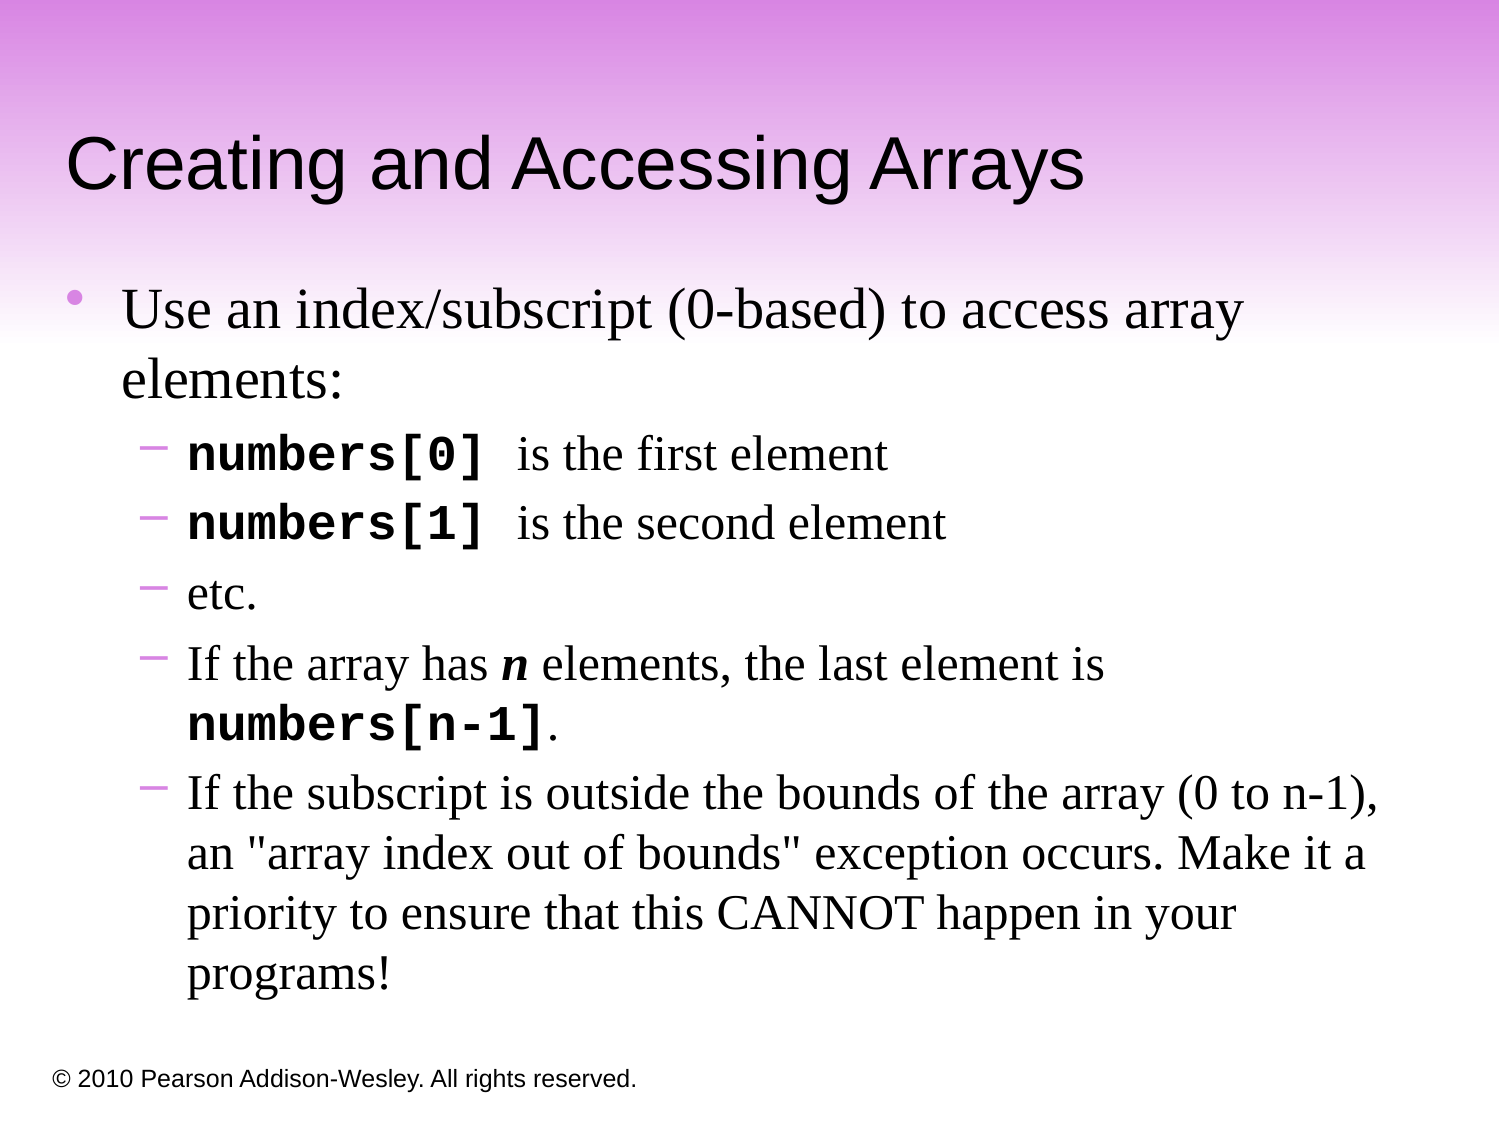

# Creating and Accessing Arrays
Use an index/subscript (0-based) to access array elements:
numbers[0] is the first element
numbers[1] is the second element
etc.
If the array has n elements, the last element is
numbers[n-1].
If the subscript is outside the bounds of the array (0 to n-1), an "array index out of bounds" exception occurs. Make it a priority to ensure that this CANNOT happen in your programs!